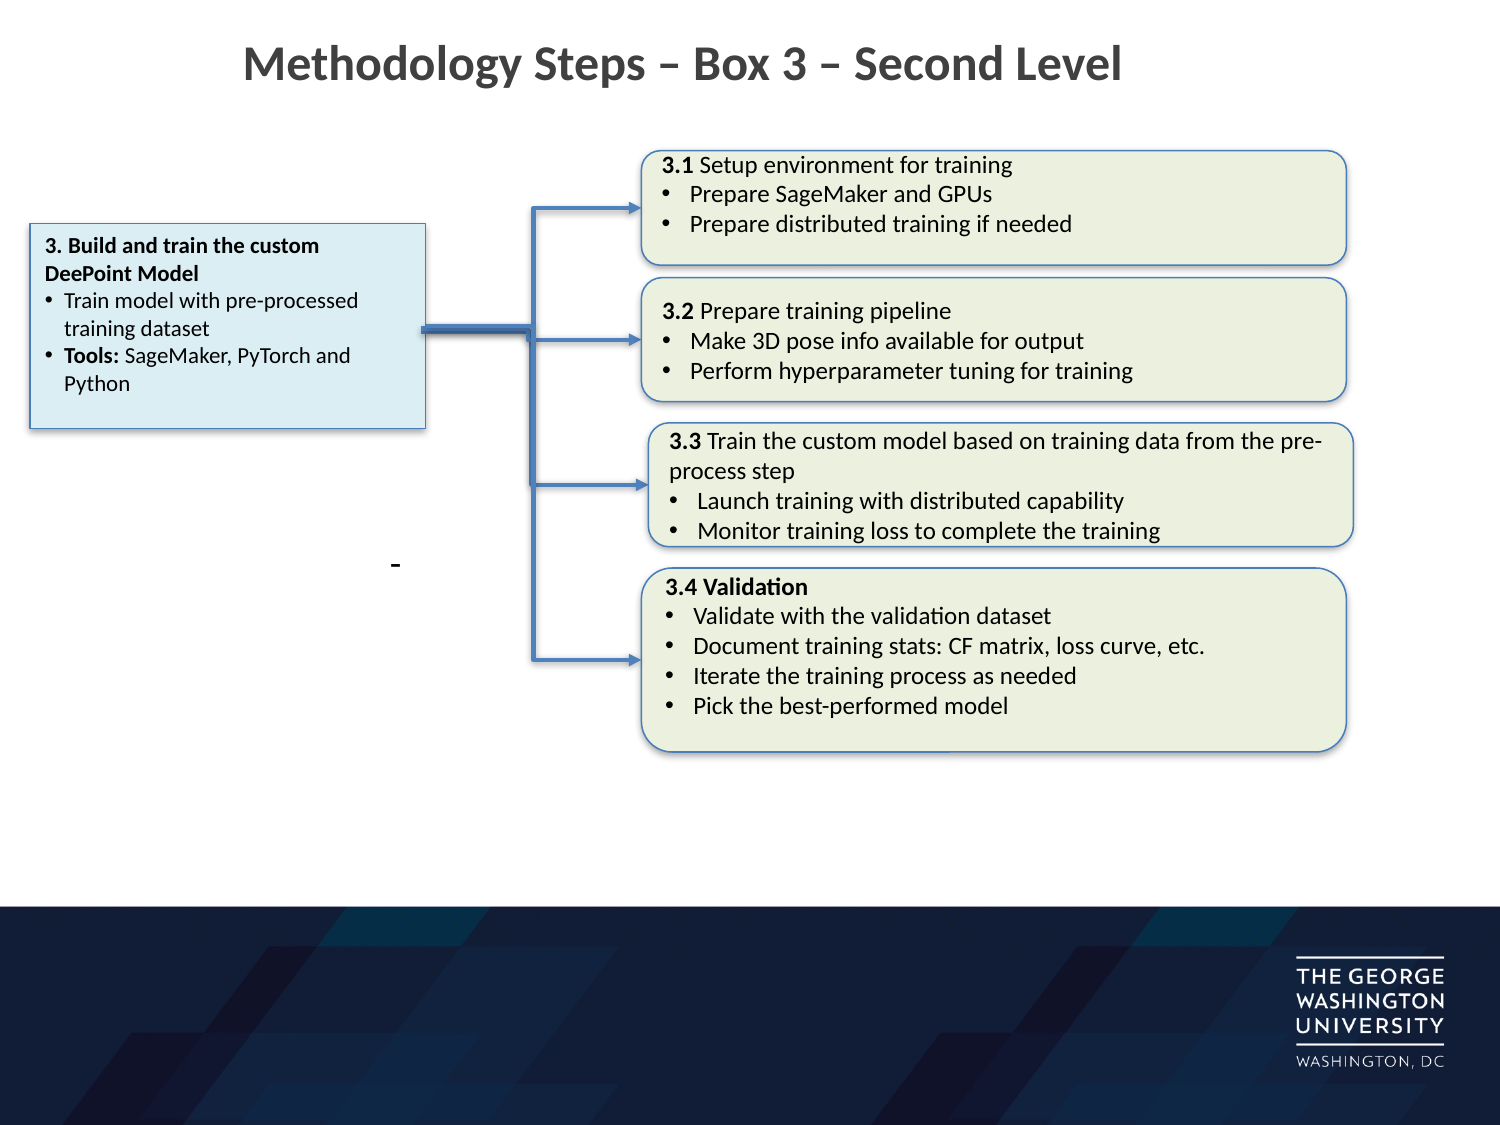

Methodology Steps – Box 3 – Second Level
3.1 Setup environment for training
Prepare SageMaker and GPUs
Prepare distributed training if needed

3. Build and train the custom DeePoint Model
Train model with pre-processed training dataset
Tools: SageMaker, PyTorch and Python
3.2 Prepare training pipeline
Make 3D pose info available for output
Perform hyperparameter tuning for training
3.3 Train the custom model based on training data from the pre-process step
Launch training with distributed capability
Monitor training loss to complete the training
-
3.4 Validation
Validate with the validation dataset
Document training stats: CF matrix, loss curve, etc.
Iterate the training process as needed
Pick the best-performed model